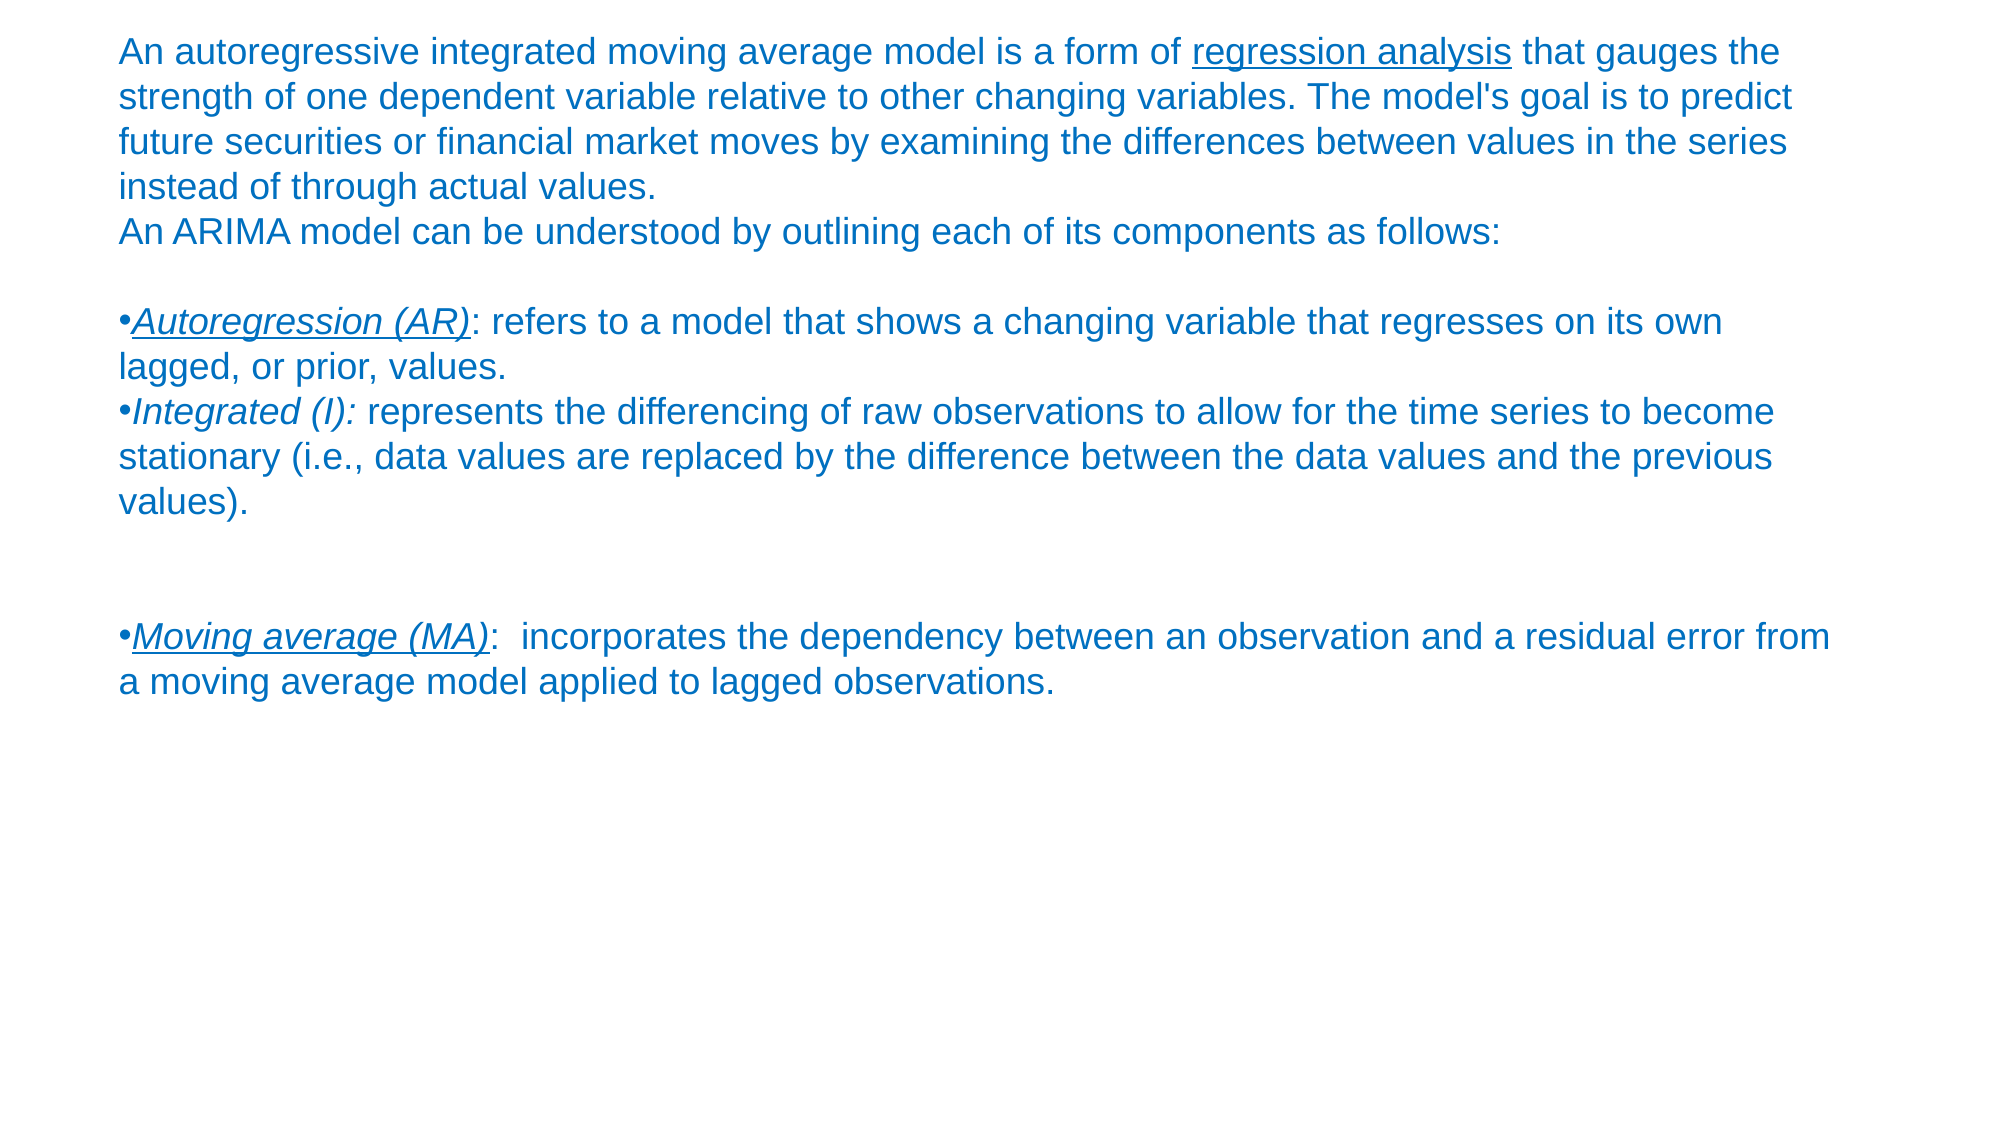

An autoregressive integrated moving average model is a form of regression analysis that gauges the strength of one dependent variable relative to other changing variables. The model's goal is to predict future securities or financial market moves by examining the differences between values in the series instead of through actual values.
An ARIMA model can be understood by outlining each of its components as follows:

Autoregression (AR): refers to a model that shows a changing variable that regresses on its own lagged, or prior, values.
Integrated (I): represents the differencing of raw observations to allow for the time series to become stationary (i.e., data values are replaced by the difference between the data values and the previous values).

Moving average (MA):  incorporates the dependency between an observation and a residual error from a moving average model applied to lagged observations.